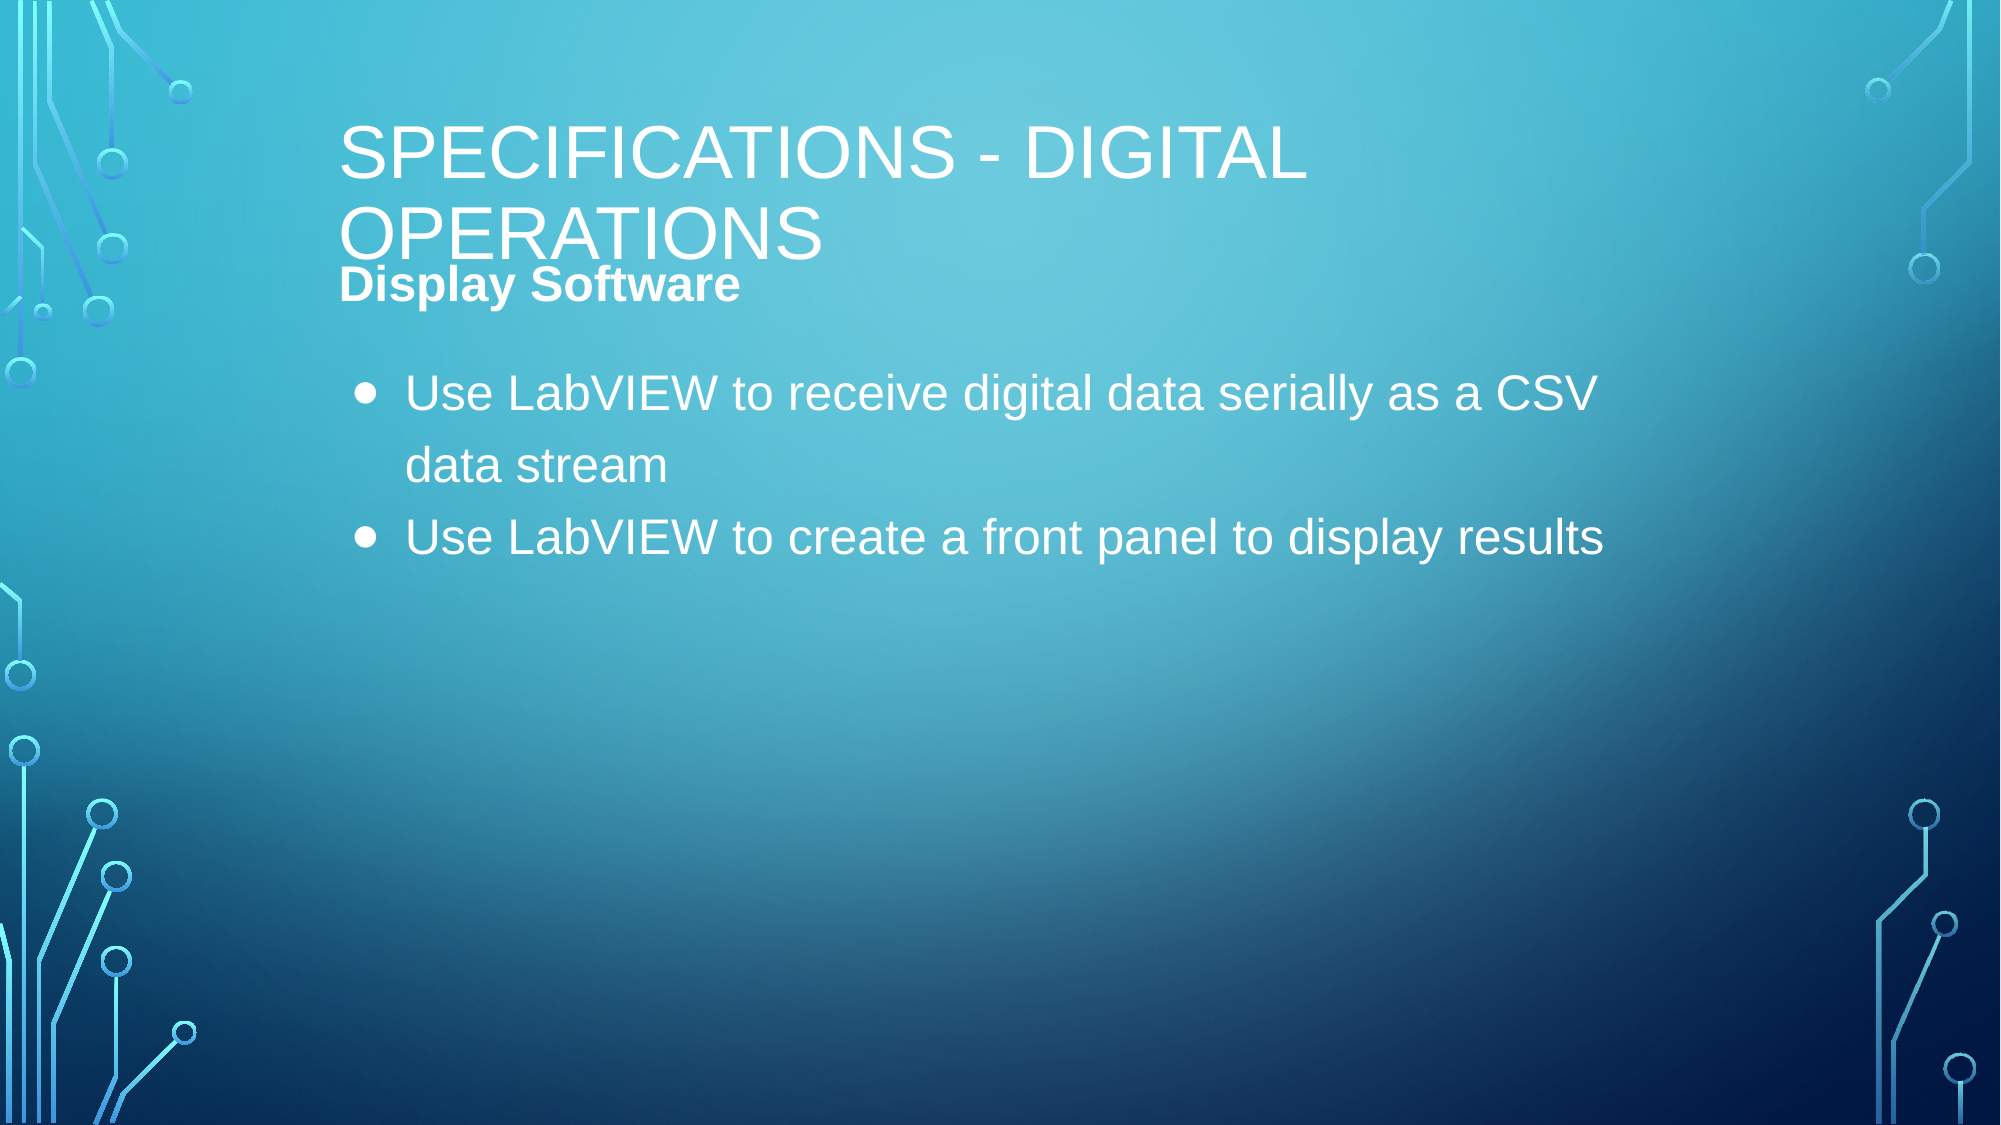

# SPECIFICATIONS - DIGITAL OPERATIONS
Display Software
Use LabVIEW to receive digital data serially as a CSV data stream
Use LabVIEW to create a front panel to display results